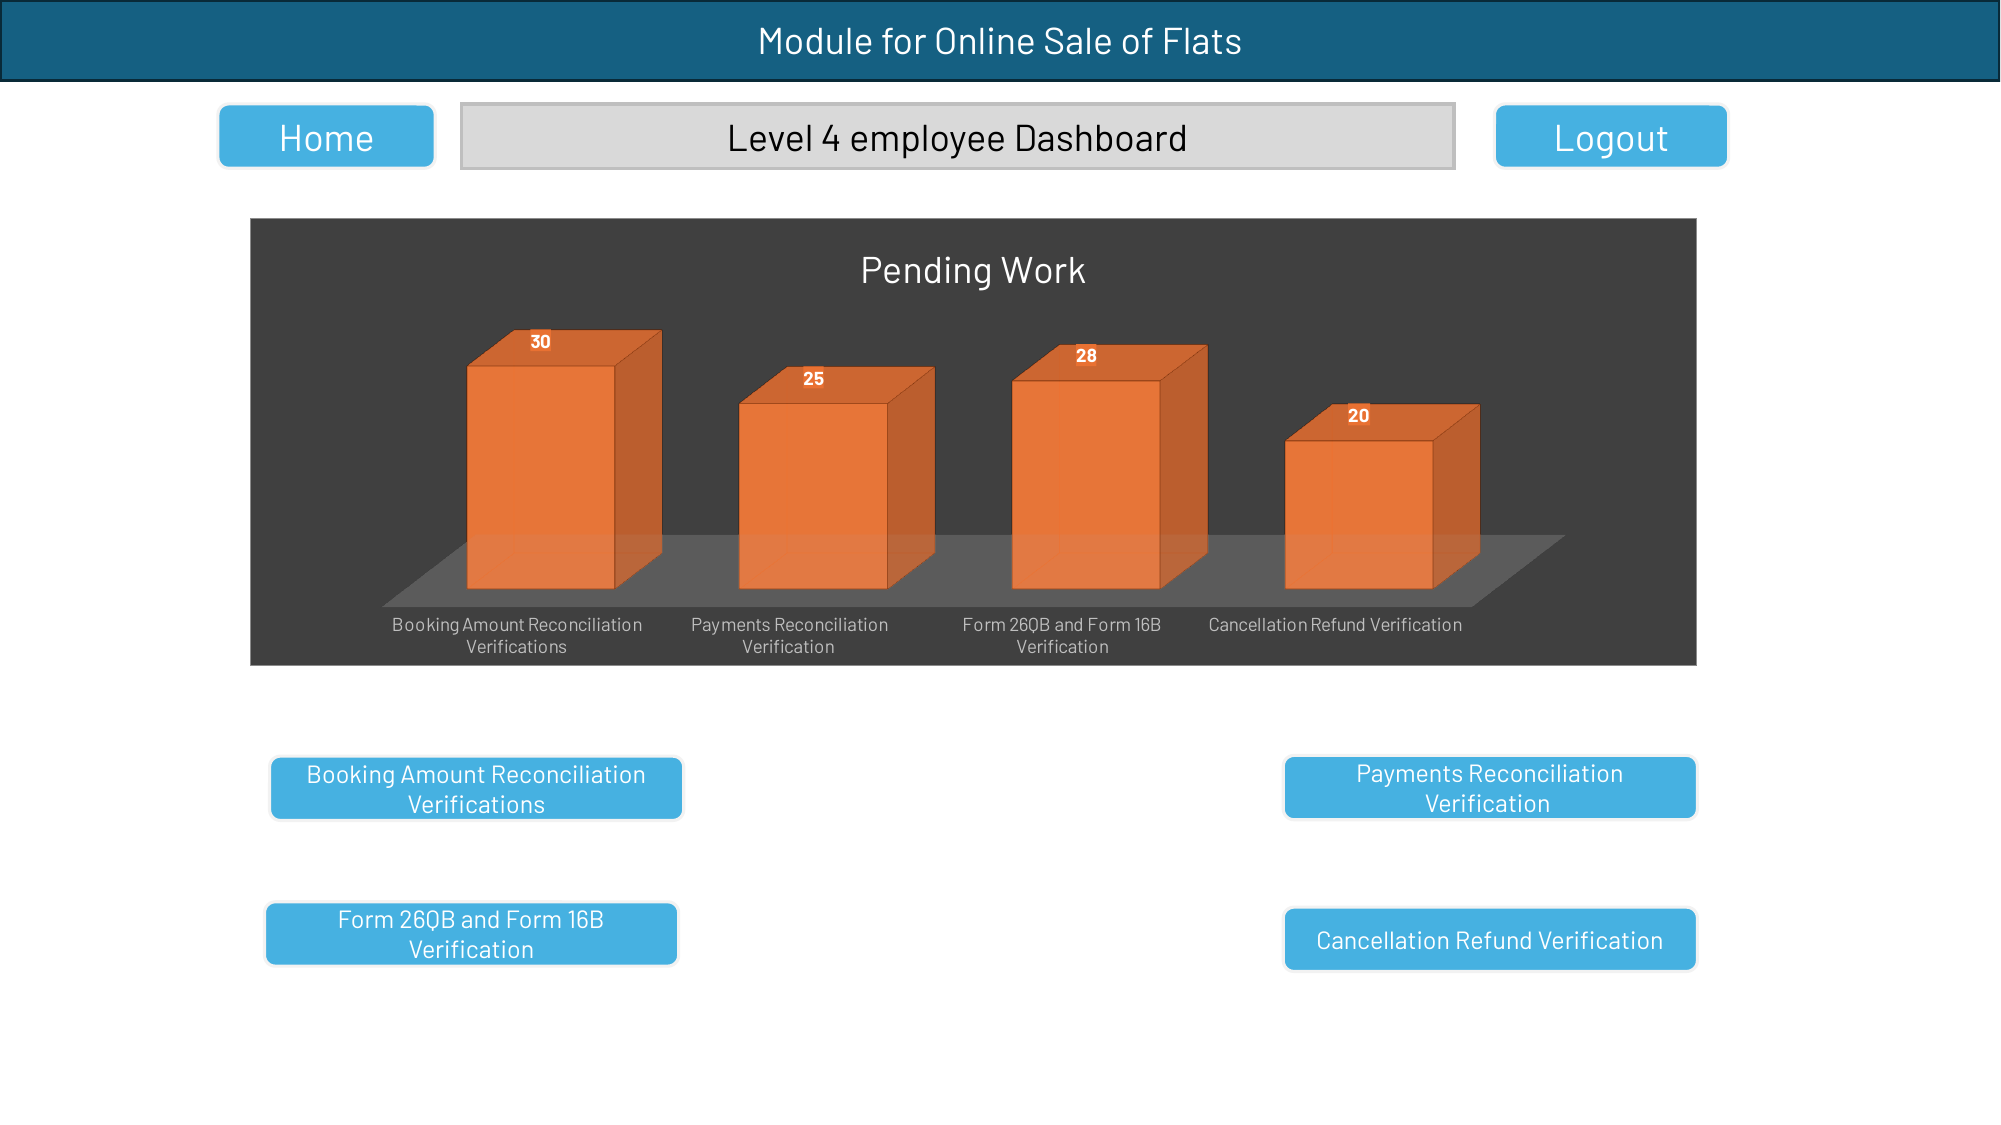

Home
Level 4 employee Dashboard
Logout

[unsupported chart]

Payments Reconciliation Verification
Booking Amount Reconciliation Verifications
Form 26QB and Form 16B Verification
Cancellation Refund Verification